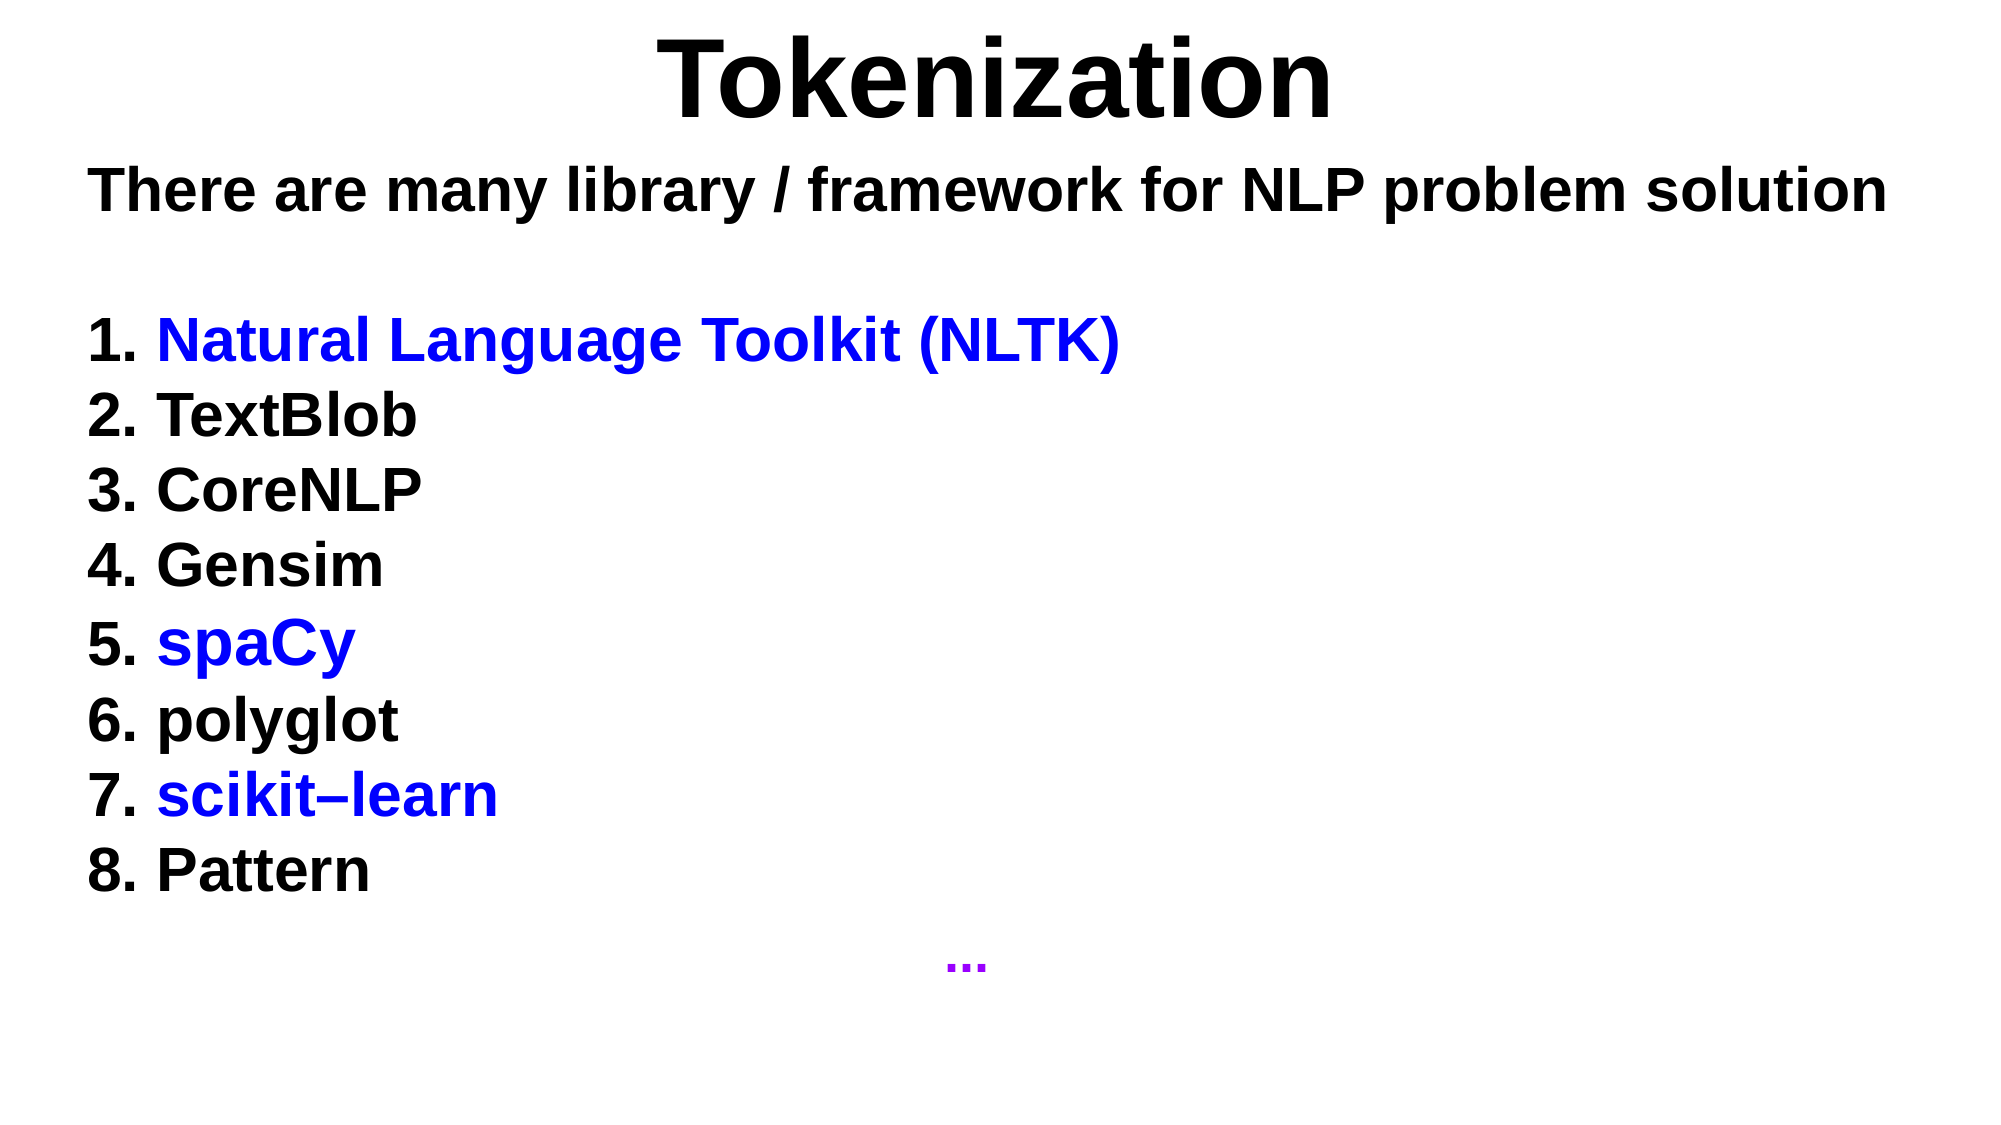

# Tokenization
There are many library / framework for NLP problem solution

1. Natural Language Toolkit (NLTK)
2. TextBlob
3. CoreNLP
4. Gensim
5. spaCy
6. polyglot
7. scikit–learn
8. Pattern
...